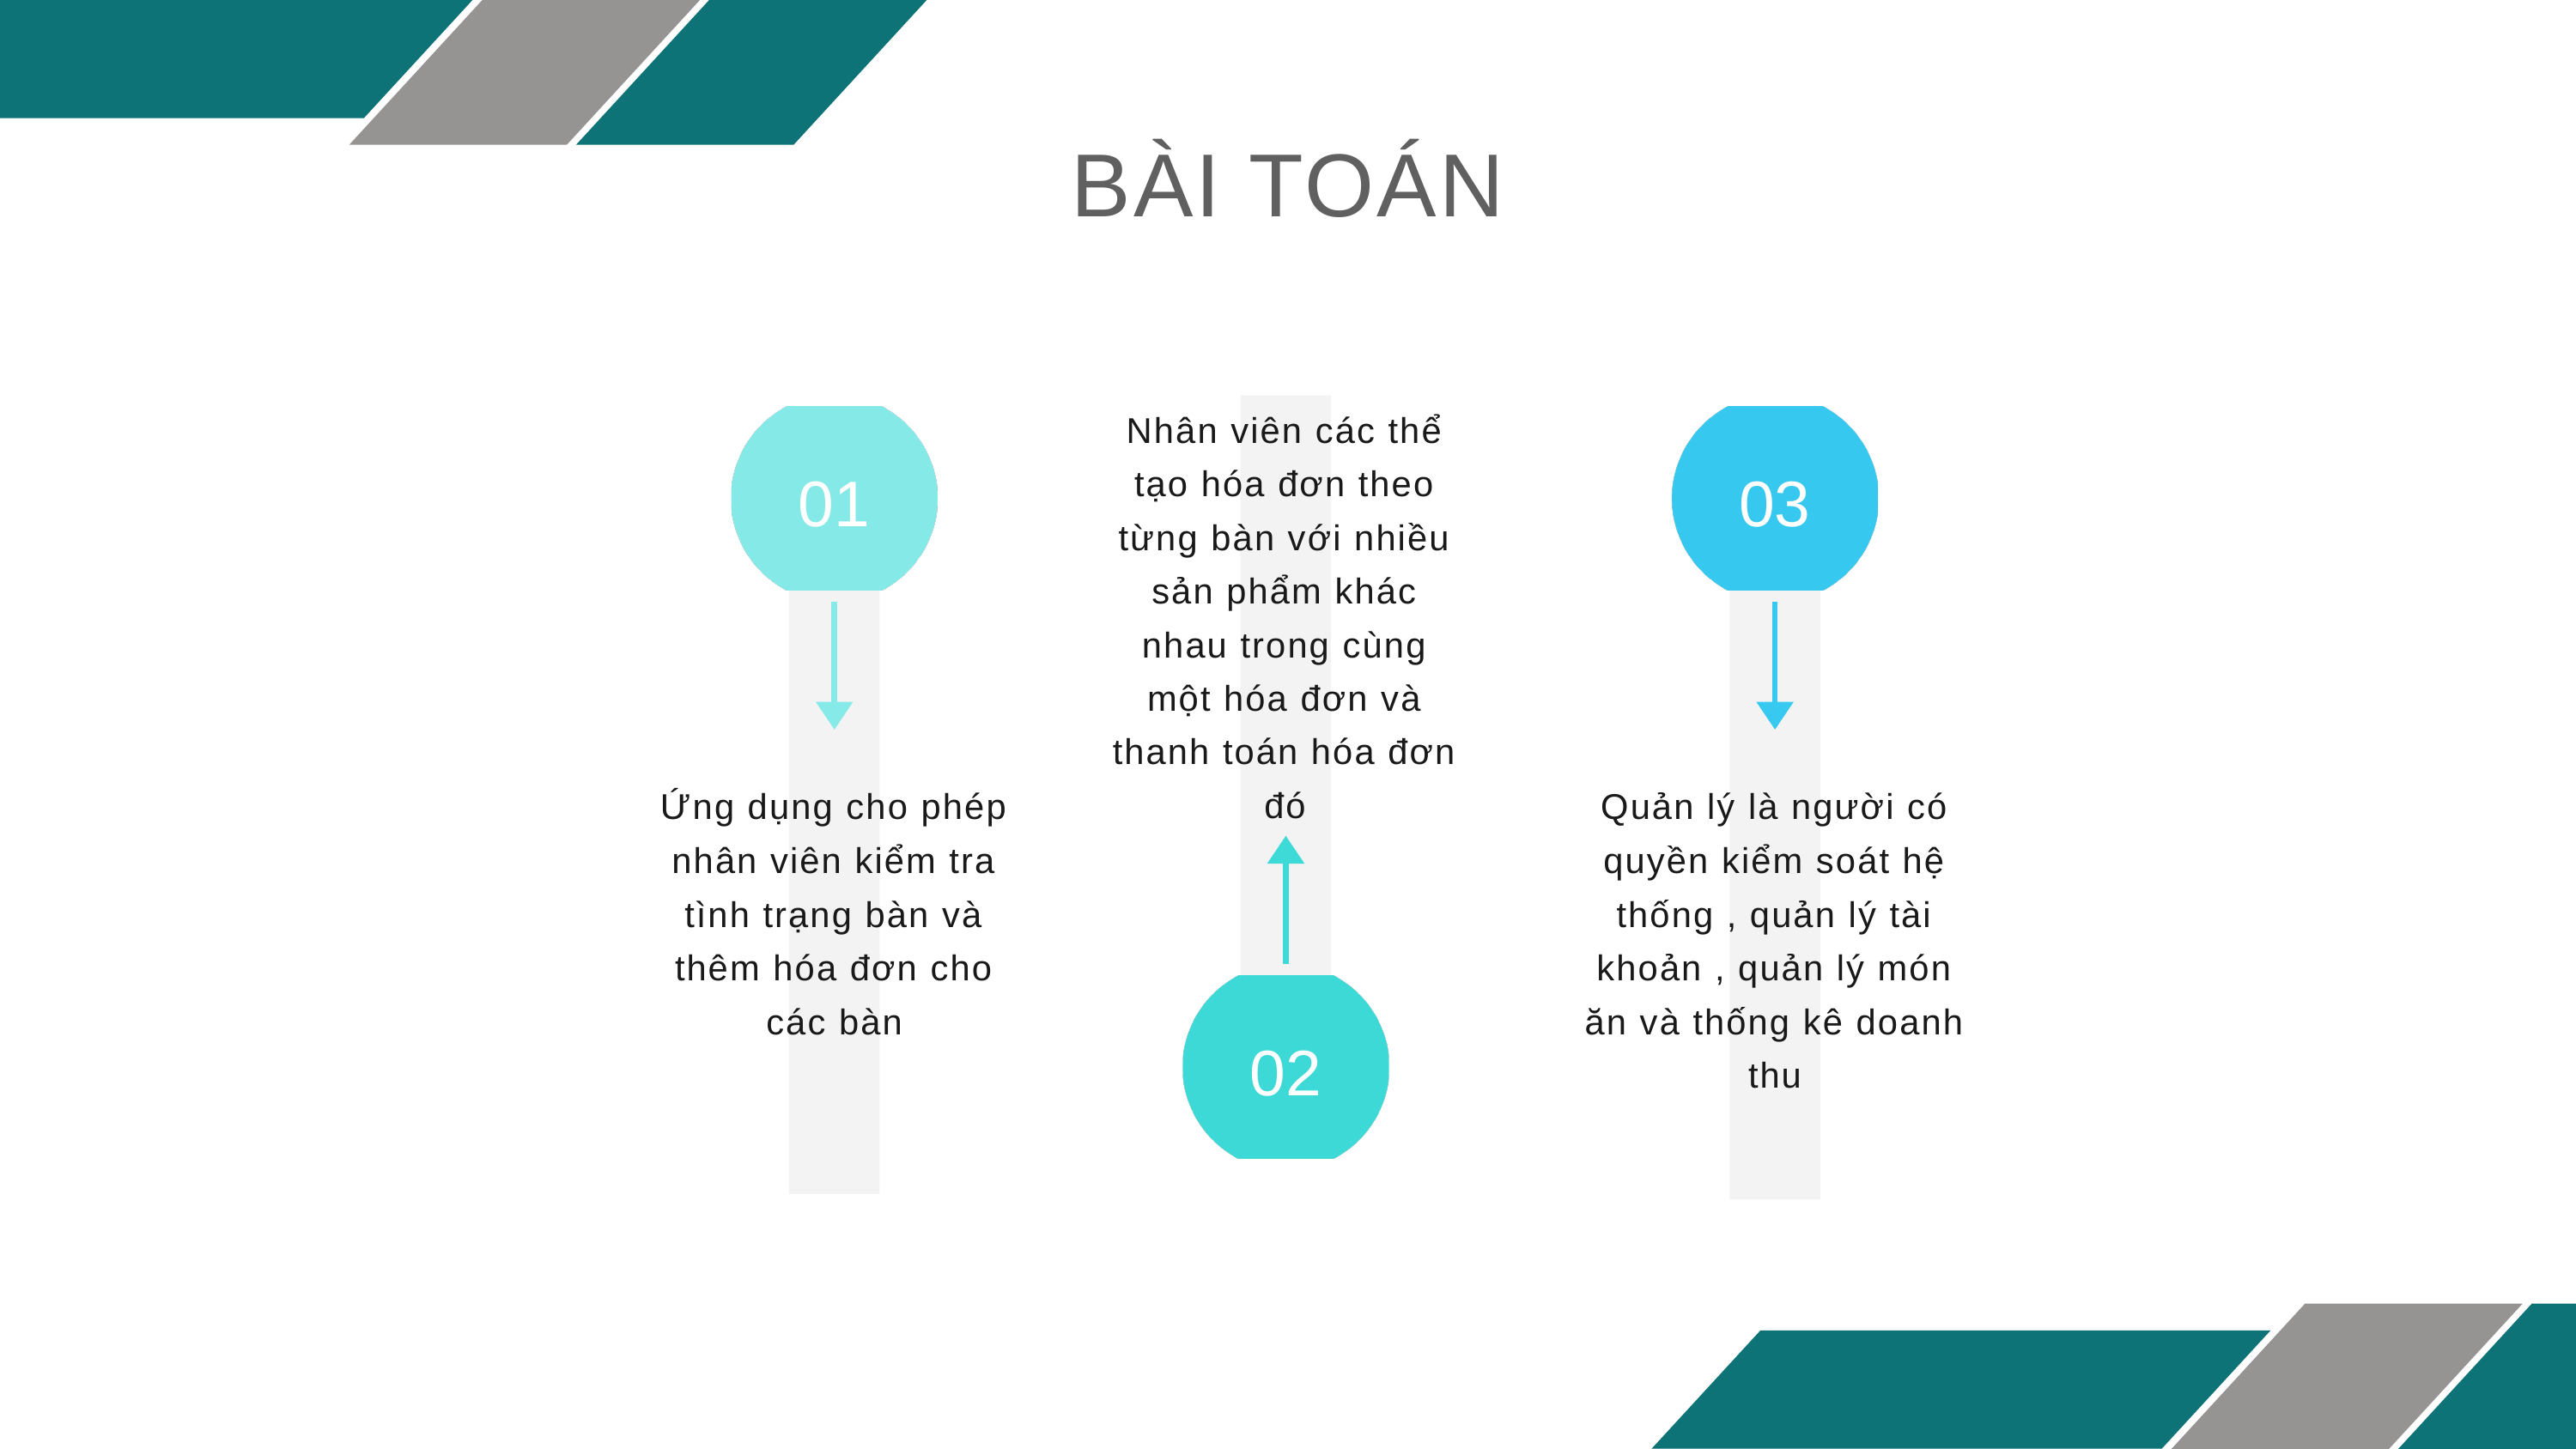

BÀI TOÁN

Nhân viên các thể tạo hóa đơn theo từng bàn với nhiều sản phẩm khác nhau trong cùng một hóa đơn và thanh toán hóa đơn đó

01

03

Ứng dụng cho phép nhân viên kiểm tra tình trạng bàn và thêm hóa đơn cho các bàn
Quản lý là người có quyền kiểm soát hệ thống , quản lý tài khoản , quản lý món ăn và thống kê doanh thu

02